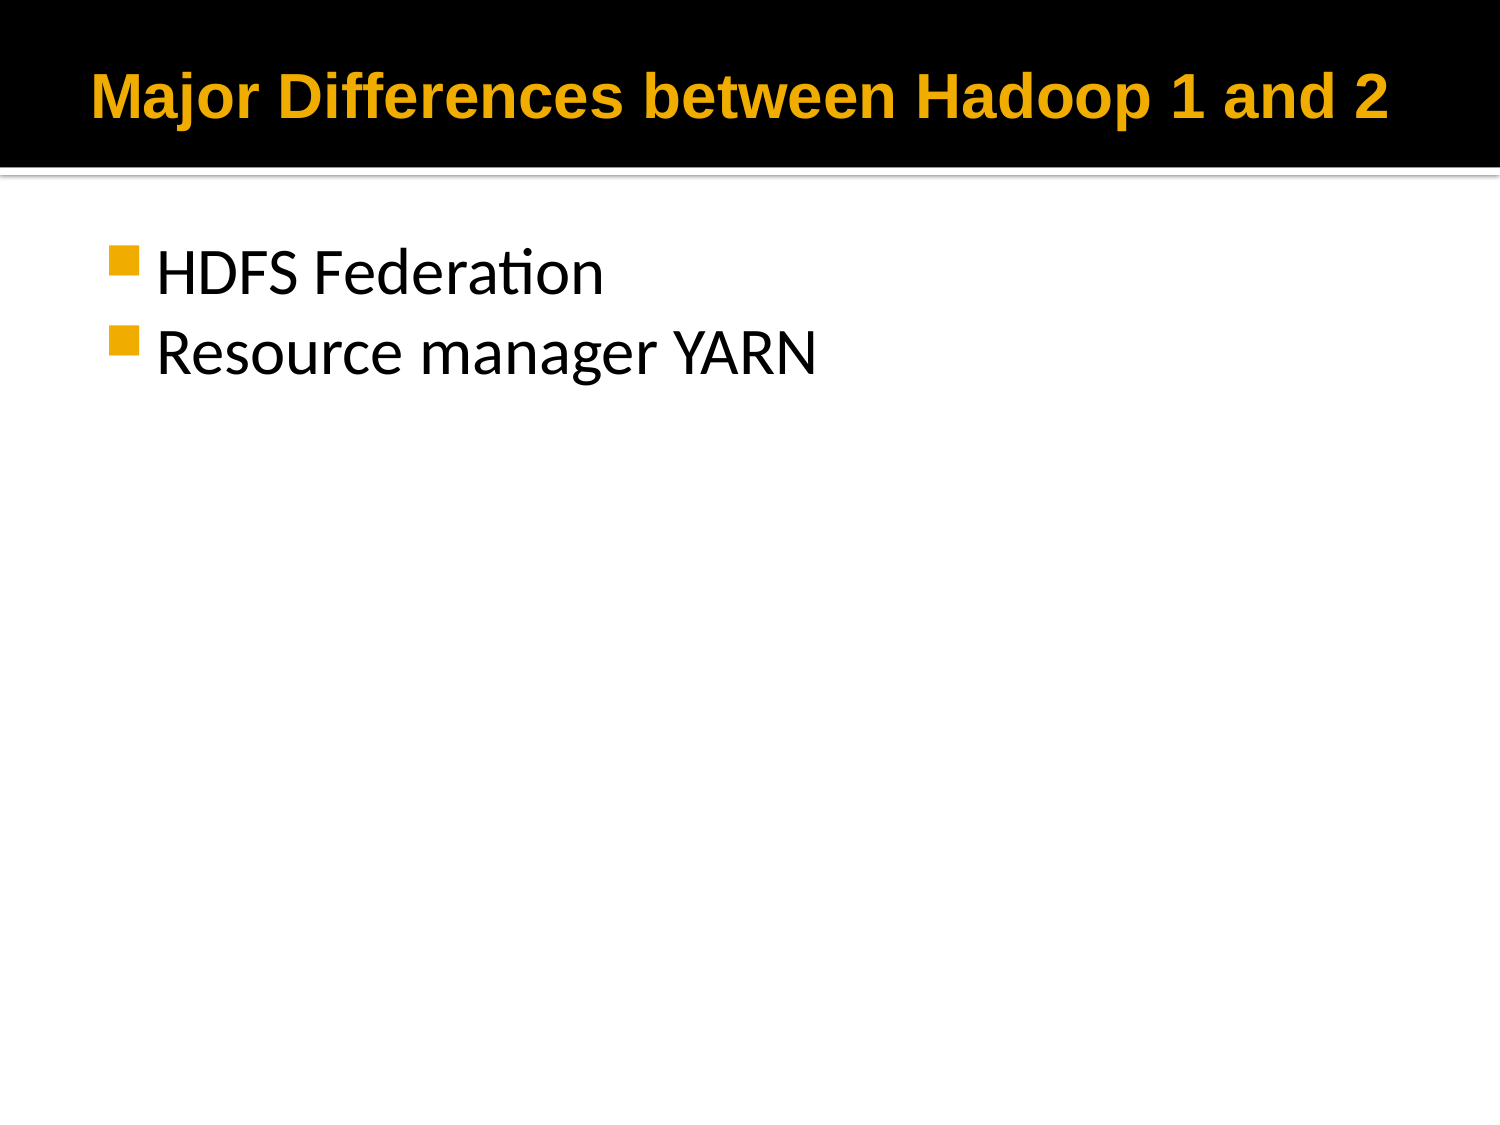

# Major Differences between Hadoop 1 and 2
HDFS Federation
Resource manager YARN